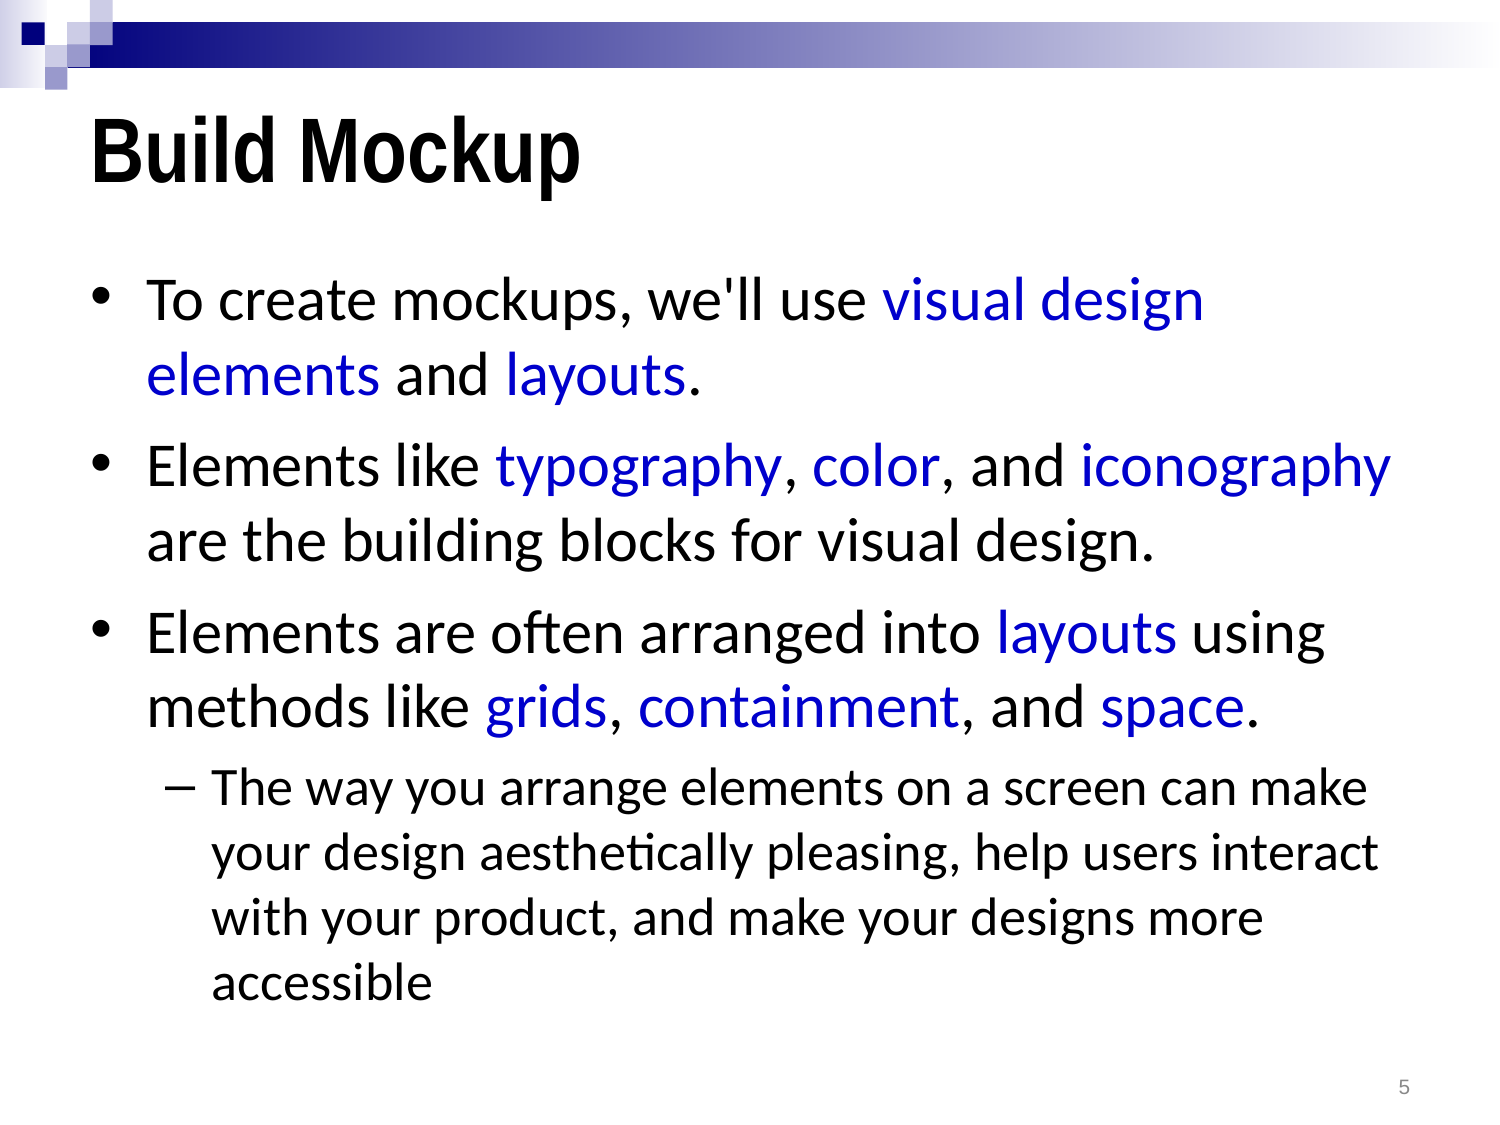

# Build Mockup
To create mockups, we'll use visual design elements and layouts.
Elements like typography, color, and iconography are the building blocks for visual design.
Elements are often arranged into layouts using methods like grids, containment, and space.
The way you arrange elements on a screen can make your design aesthetically pleasing, help users interact with your product, and make your designs more accessible
5